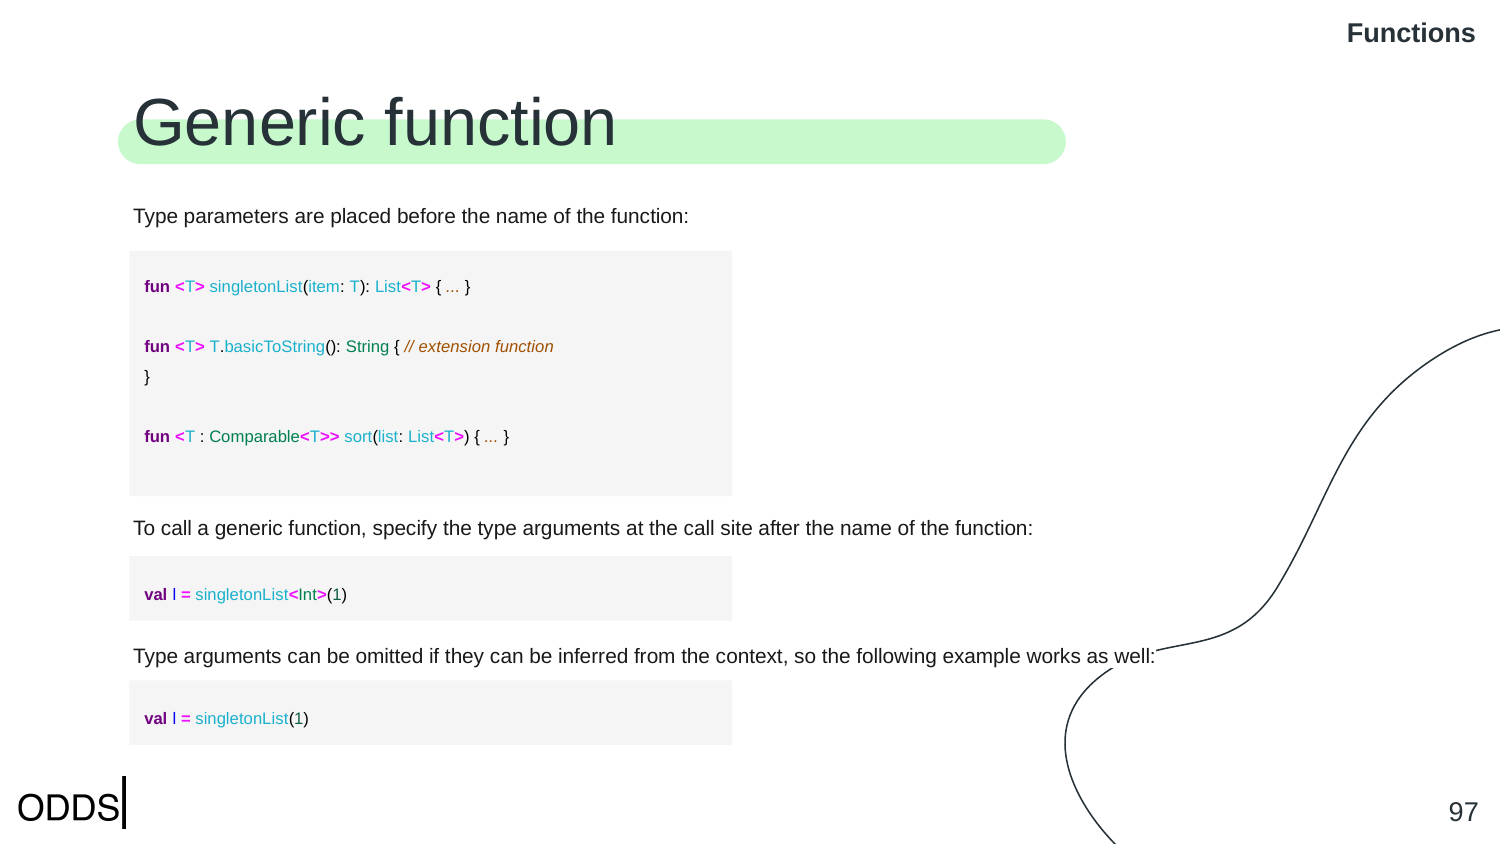

Functions﻿

# Generic function
Type parameters are placed before the name of the function:
fun <T> singletonList(item: T): List<T> { ... }

fun <T> T.basicToString(): String { // extension function
}

fun <T : Comparable<T>> sort(list: List<T>) { ... }

To call a generic function, specify the type arguments at the call site after the name of the function:
val l = singletonList<Int>(1)
Type arguments can be omitted if they can be inferred from the context, so the following example works as well:
val l = singletonList(1)
97